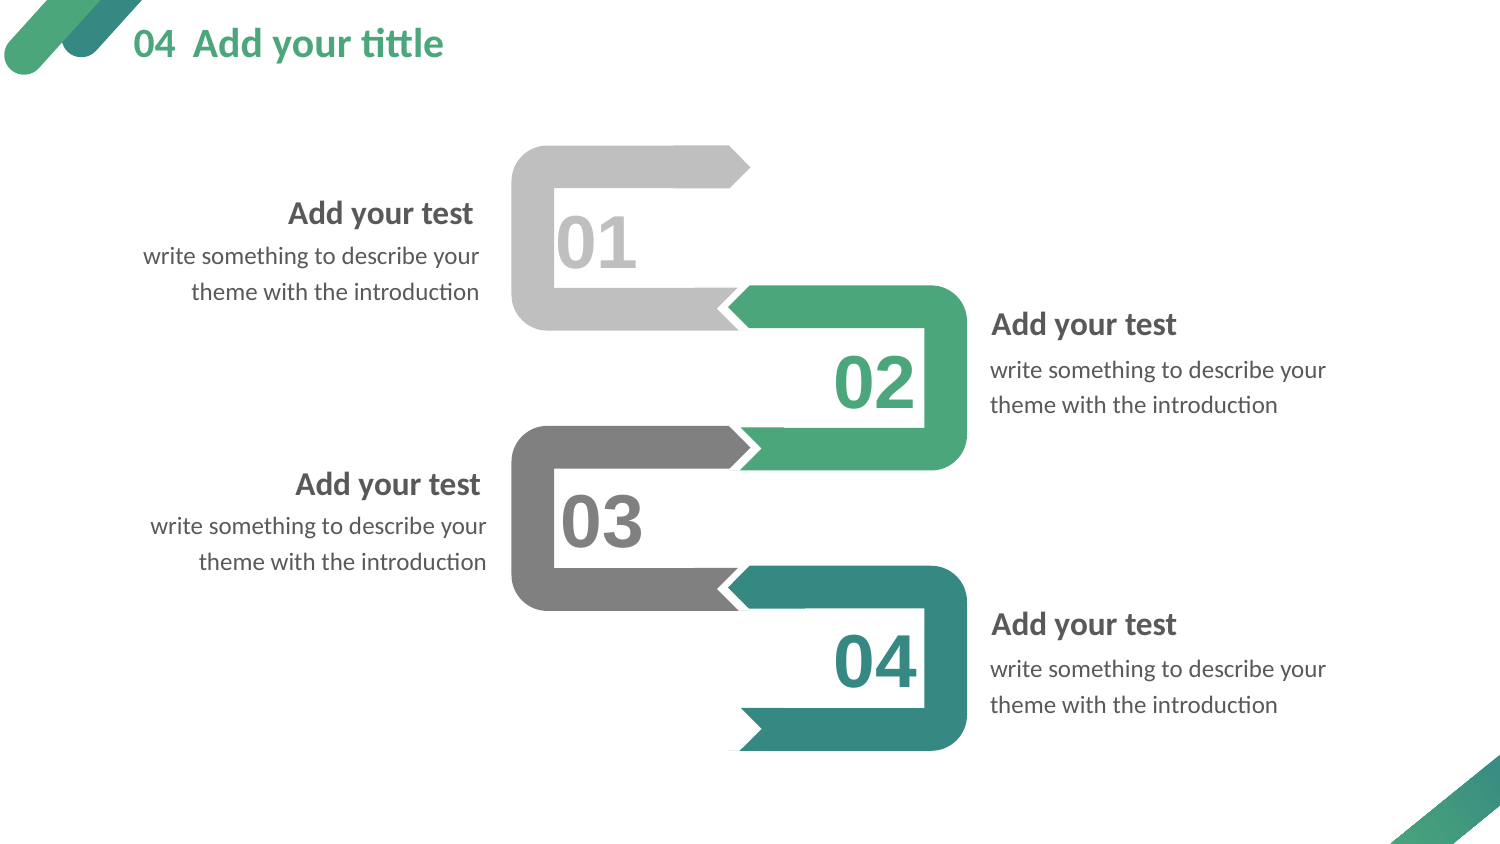

04
Add your tittle

Add your test
01
write something to describe your theme with the introduction

Add your test
02
write something to describe your theme with the introduction

Add your test
03
write something to describe your theme with the introduction

Add your test
04
write something to describe your theme with the introduction